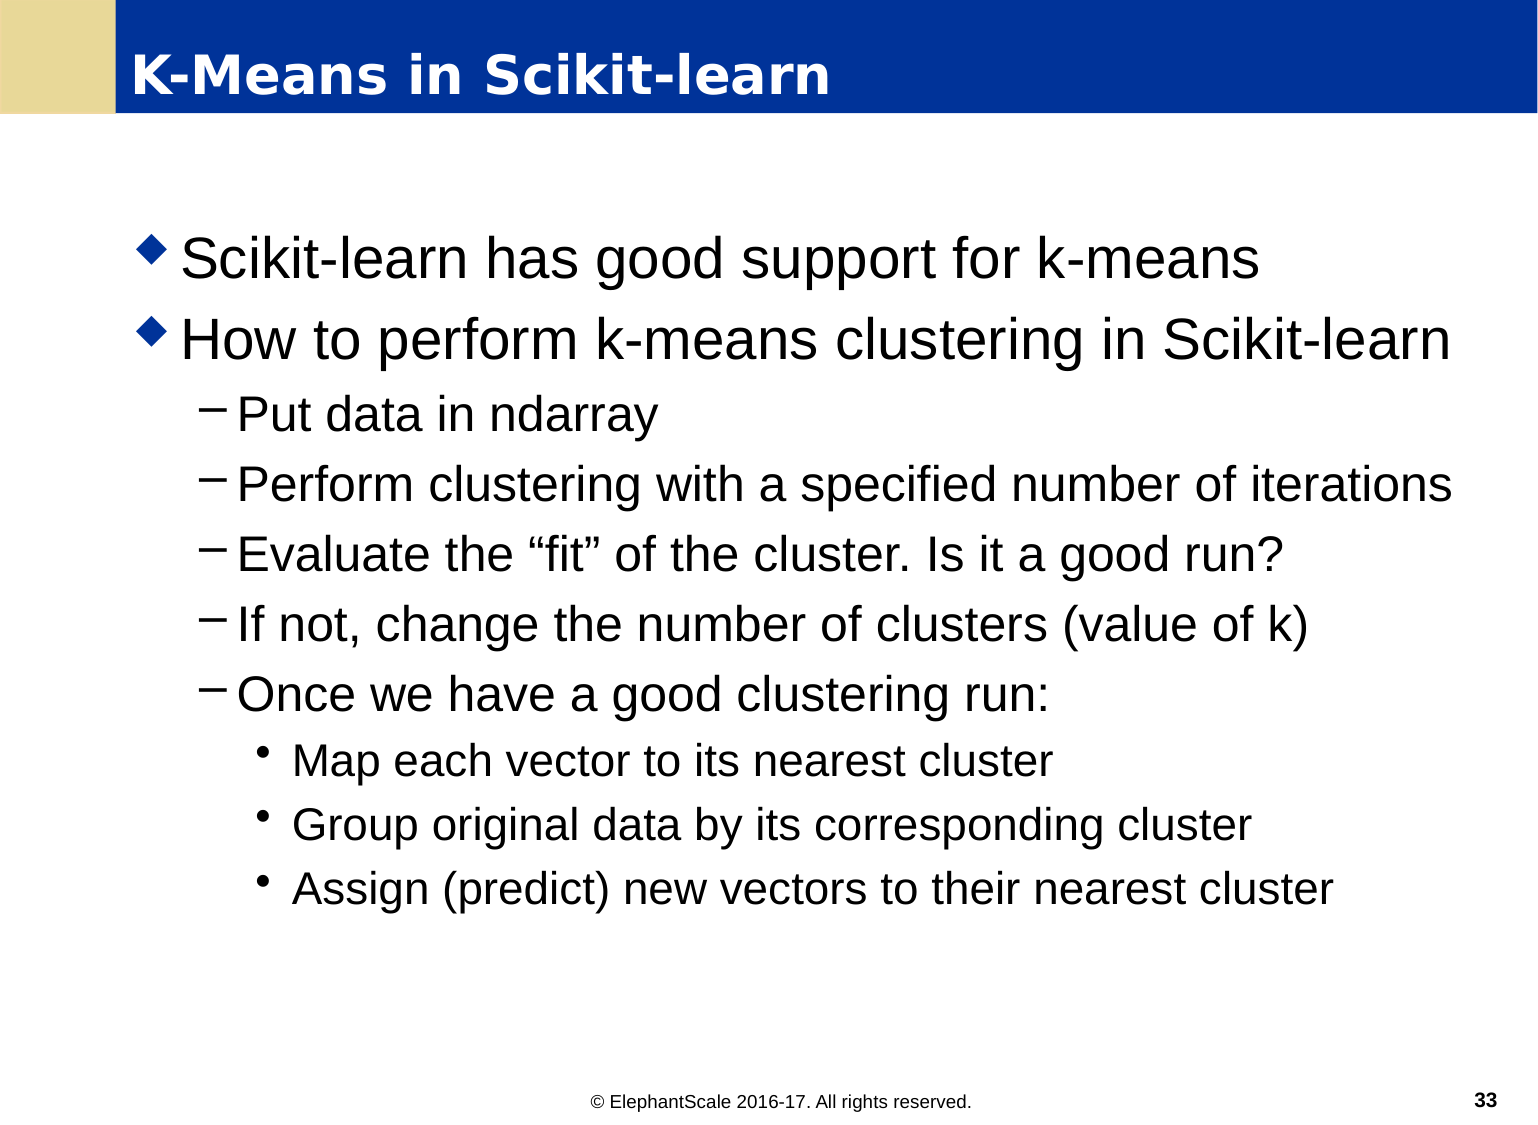

# K-Means in Scikit-learn
Scikit-learn has good support for k-means
How to perform k-means clustering in Scikit-learn
Put data in ndarray
Perform clustering with a specified number of iterations
Evaluate the “fit” of the cluster. Is it a good run?
If not, change the number of clusters (value of k)
Once we have a good clustering run:
Map each vector to its nearest cluster
Group original data by its corresponding cluster
Assign (predict) new vectors to their nearest cluster

33
© ElephantScale 2016-17. All rights reserved.